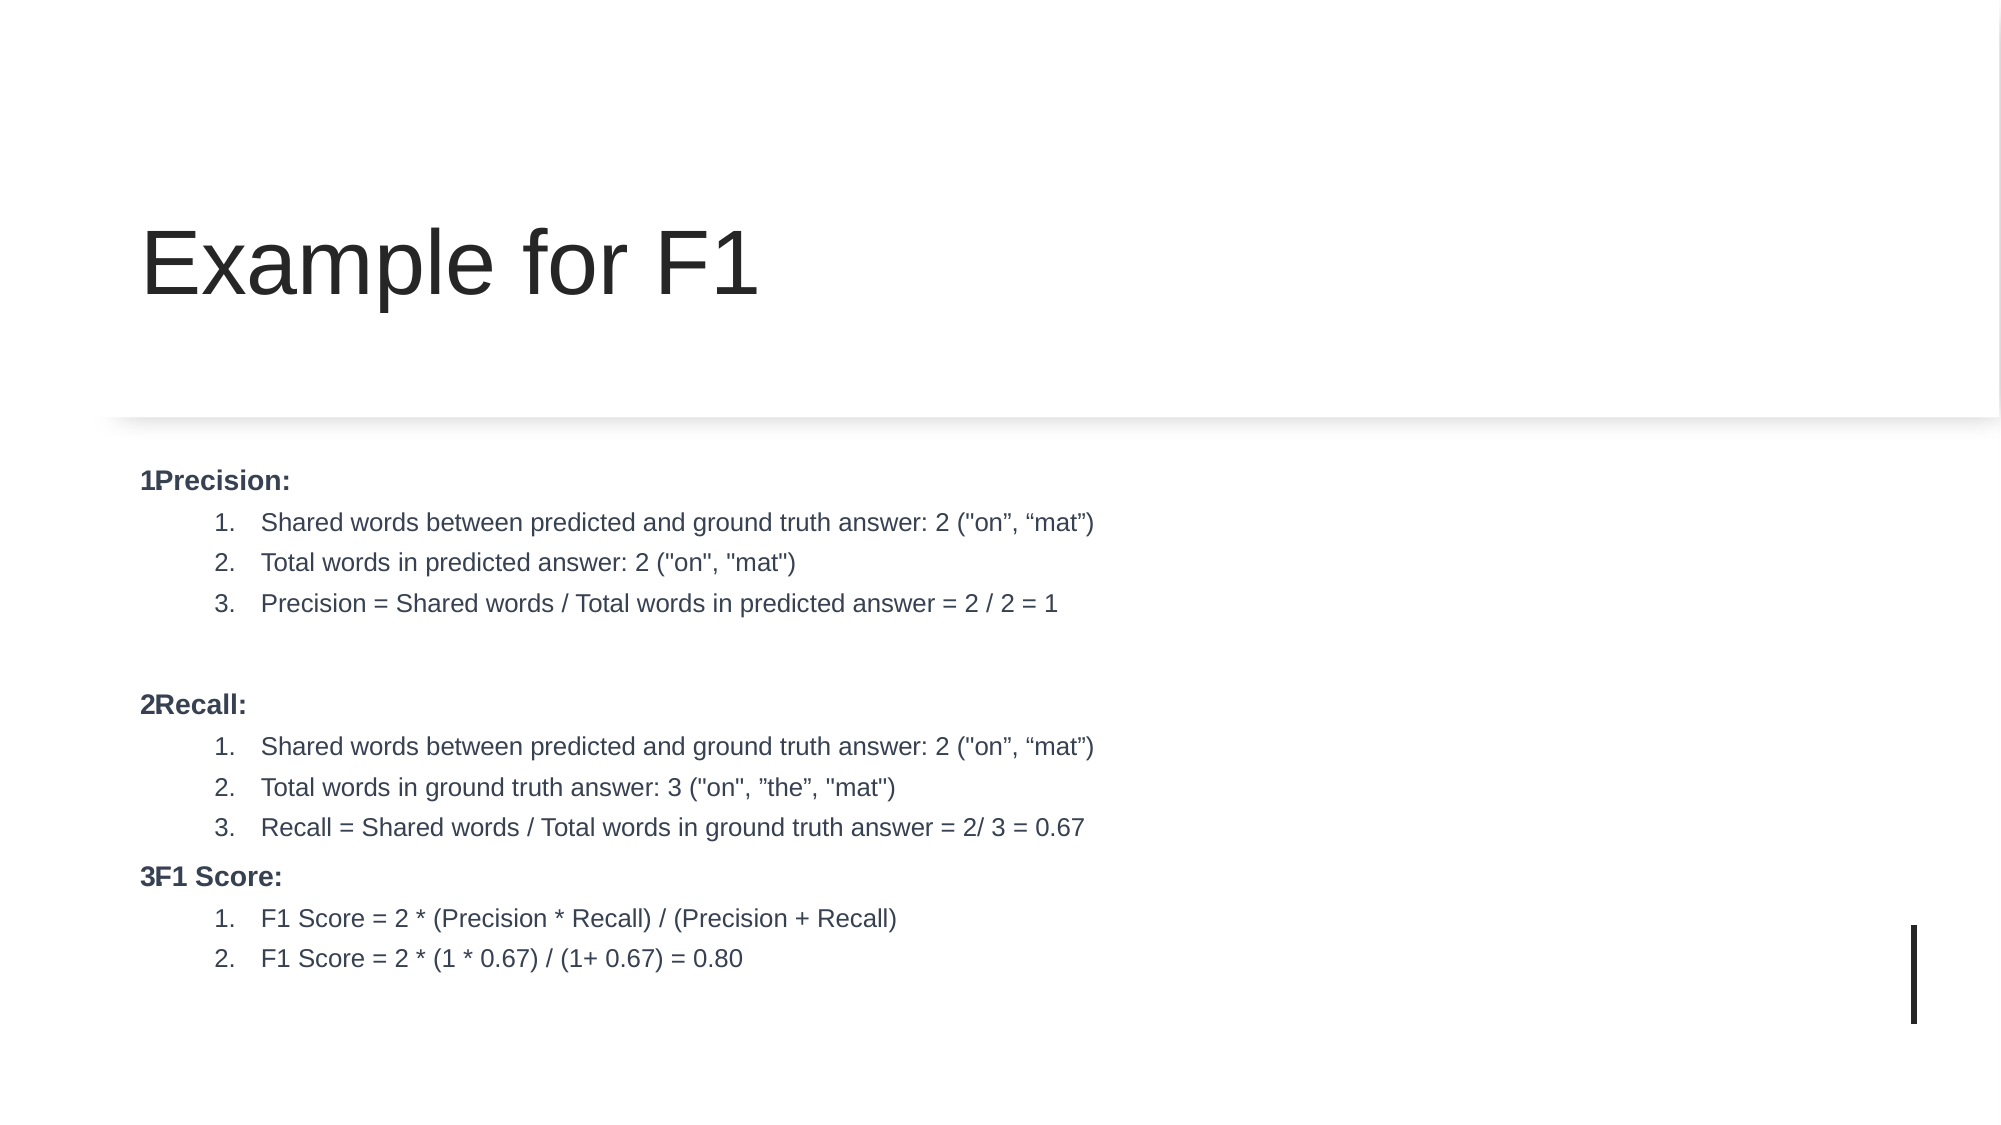

# Example for F1
Precision:
Shared words between predicted and ground truth answer: 2 ("on”, “mat”)
Total words in predicted answer: 2 ("on", "mat")
Precision = Shared words / Total words in predicted answer = 2 / 2 = 1

Recall:
Shared words between predicted and ground truth answer: 2 ("on”, “mat”)
Total words in ground truth answer: 3 ("on", ”the”, "mat")
Recall = Shared words / Total words in ground truth answer = 2/ 3 = 0.67
F1 Score:
F1 Score = 2 * (Precision * Recall) / (Precision + Recall)
F1 Score = 2 * (1 * 0.67) / (1+ 0.67) = 0.80